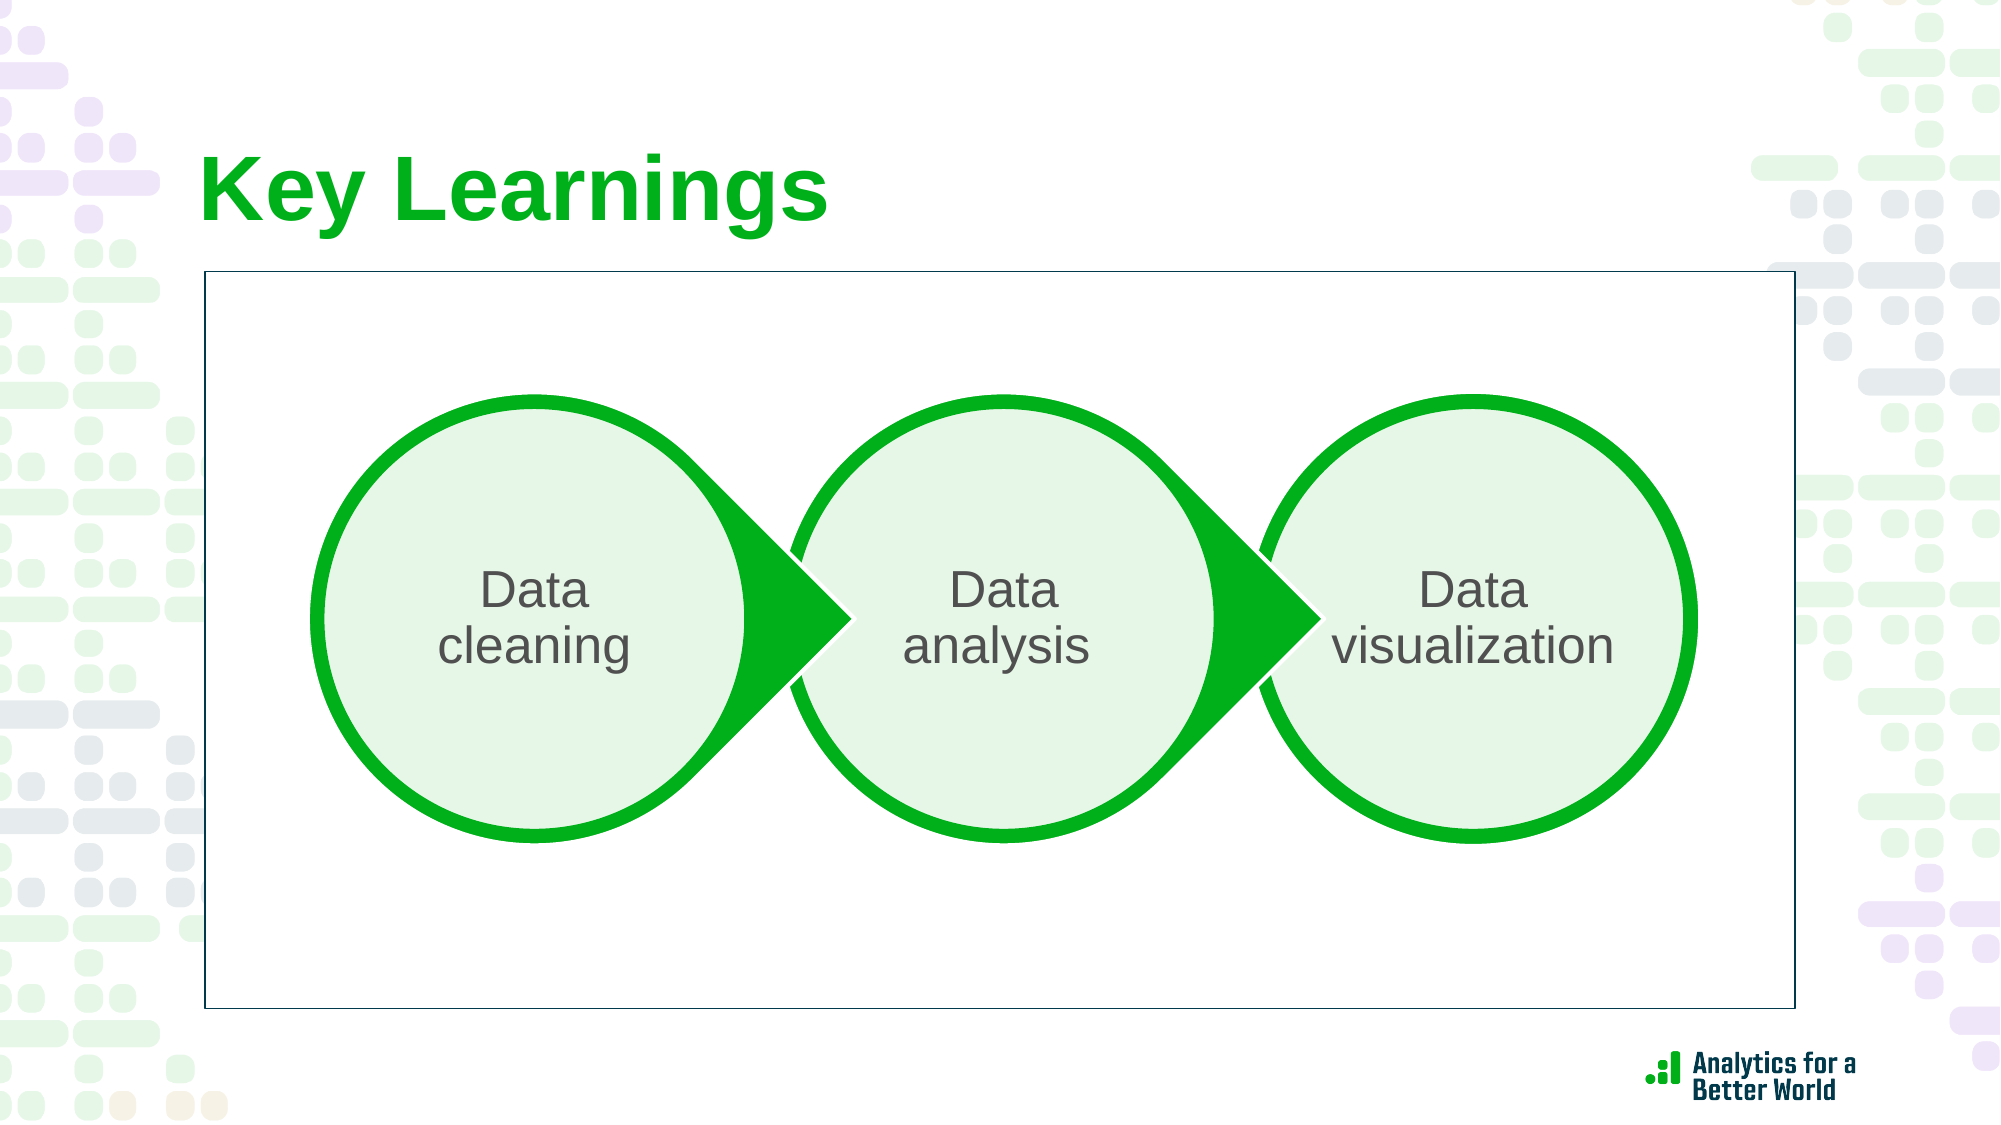

# Key Learnings
Data visualization
Data analysis
Data cleaning